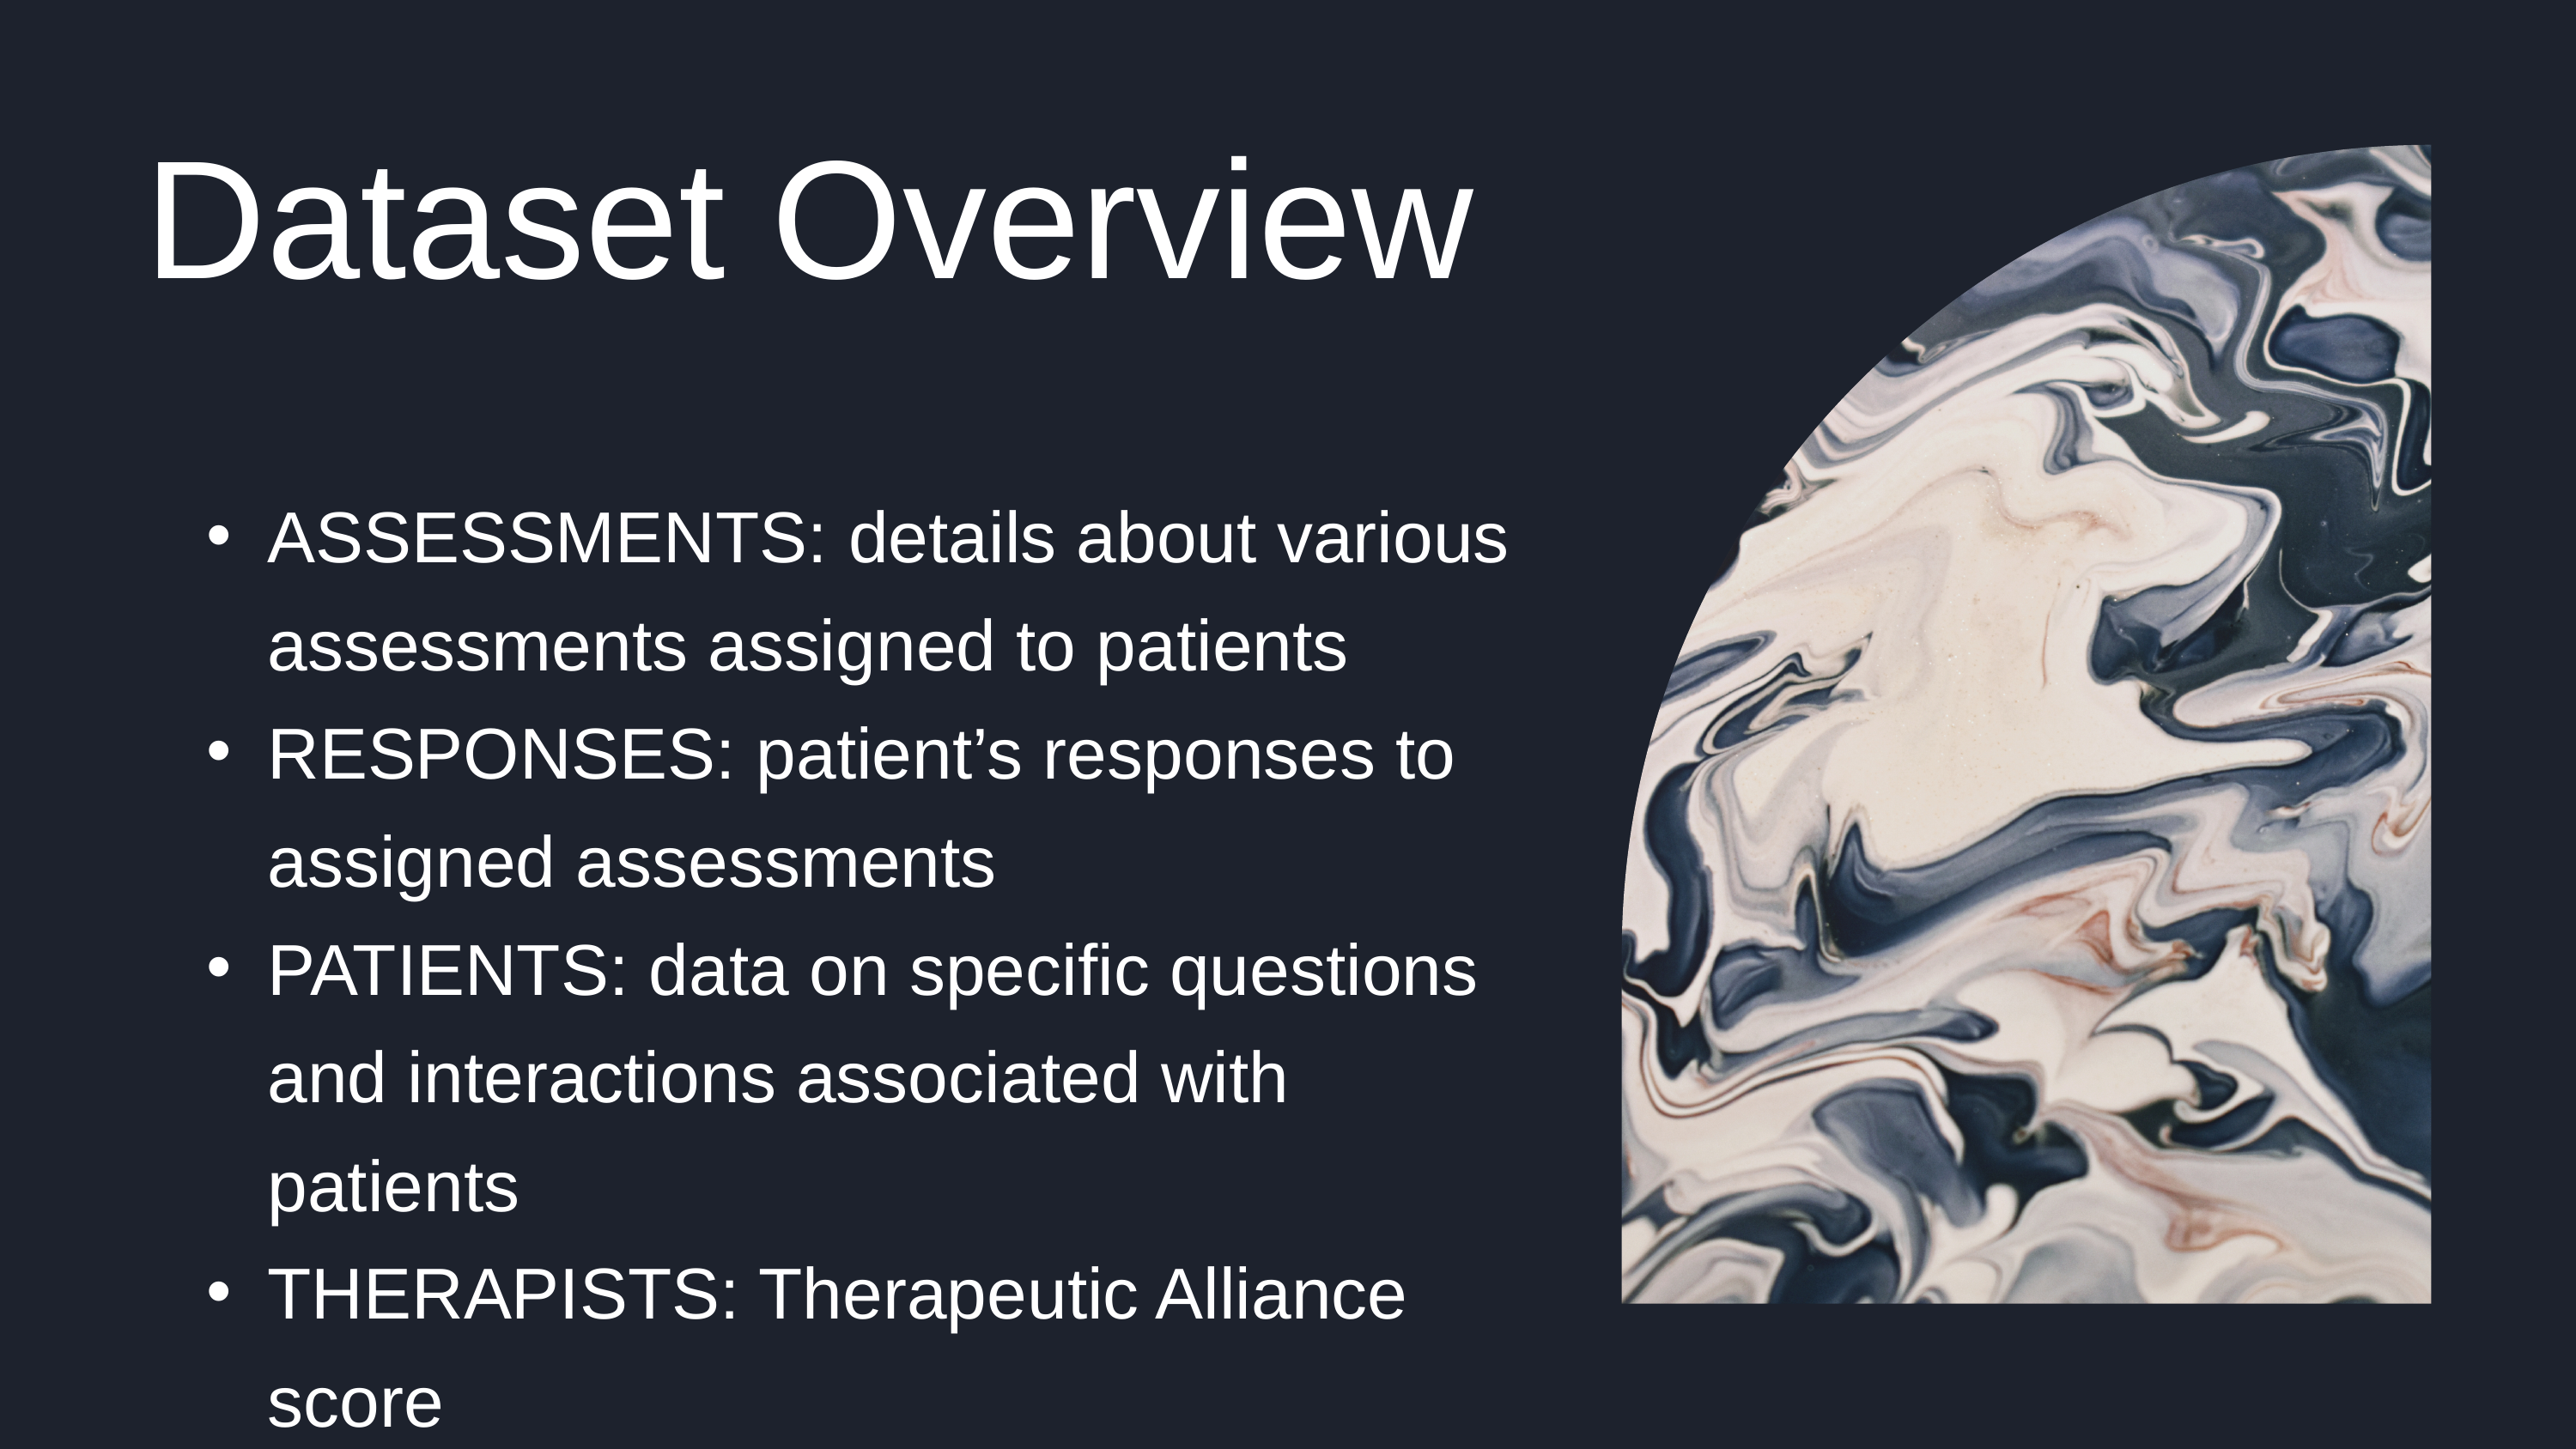

Dataset Overview

ASSESSMENTS: details about various assessments assigned to patients
RESPONSES: patient’s responses to assigned assessments
PATIENTS: data on specific questions and interactions associated with patients
THERAPISTS: Therapeutic Alliance score